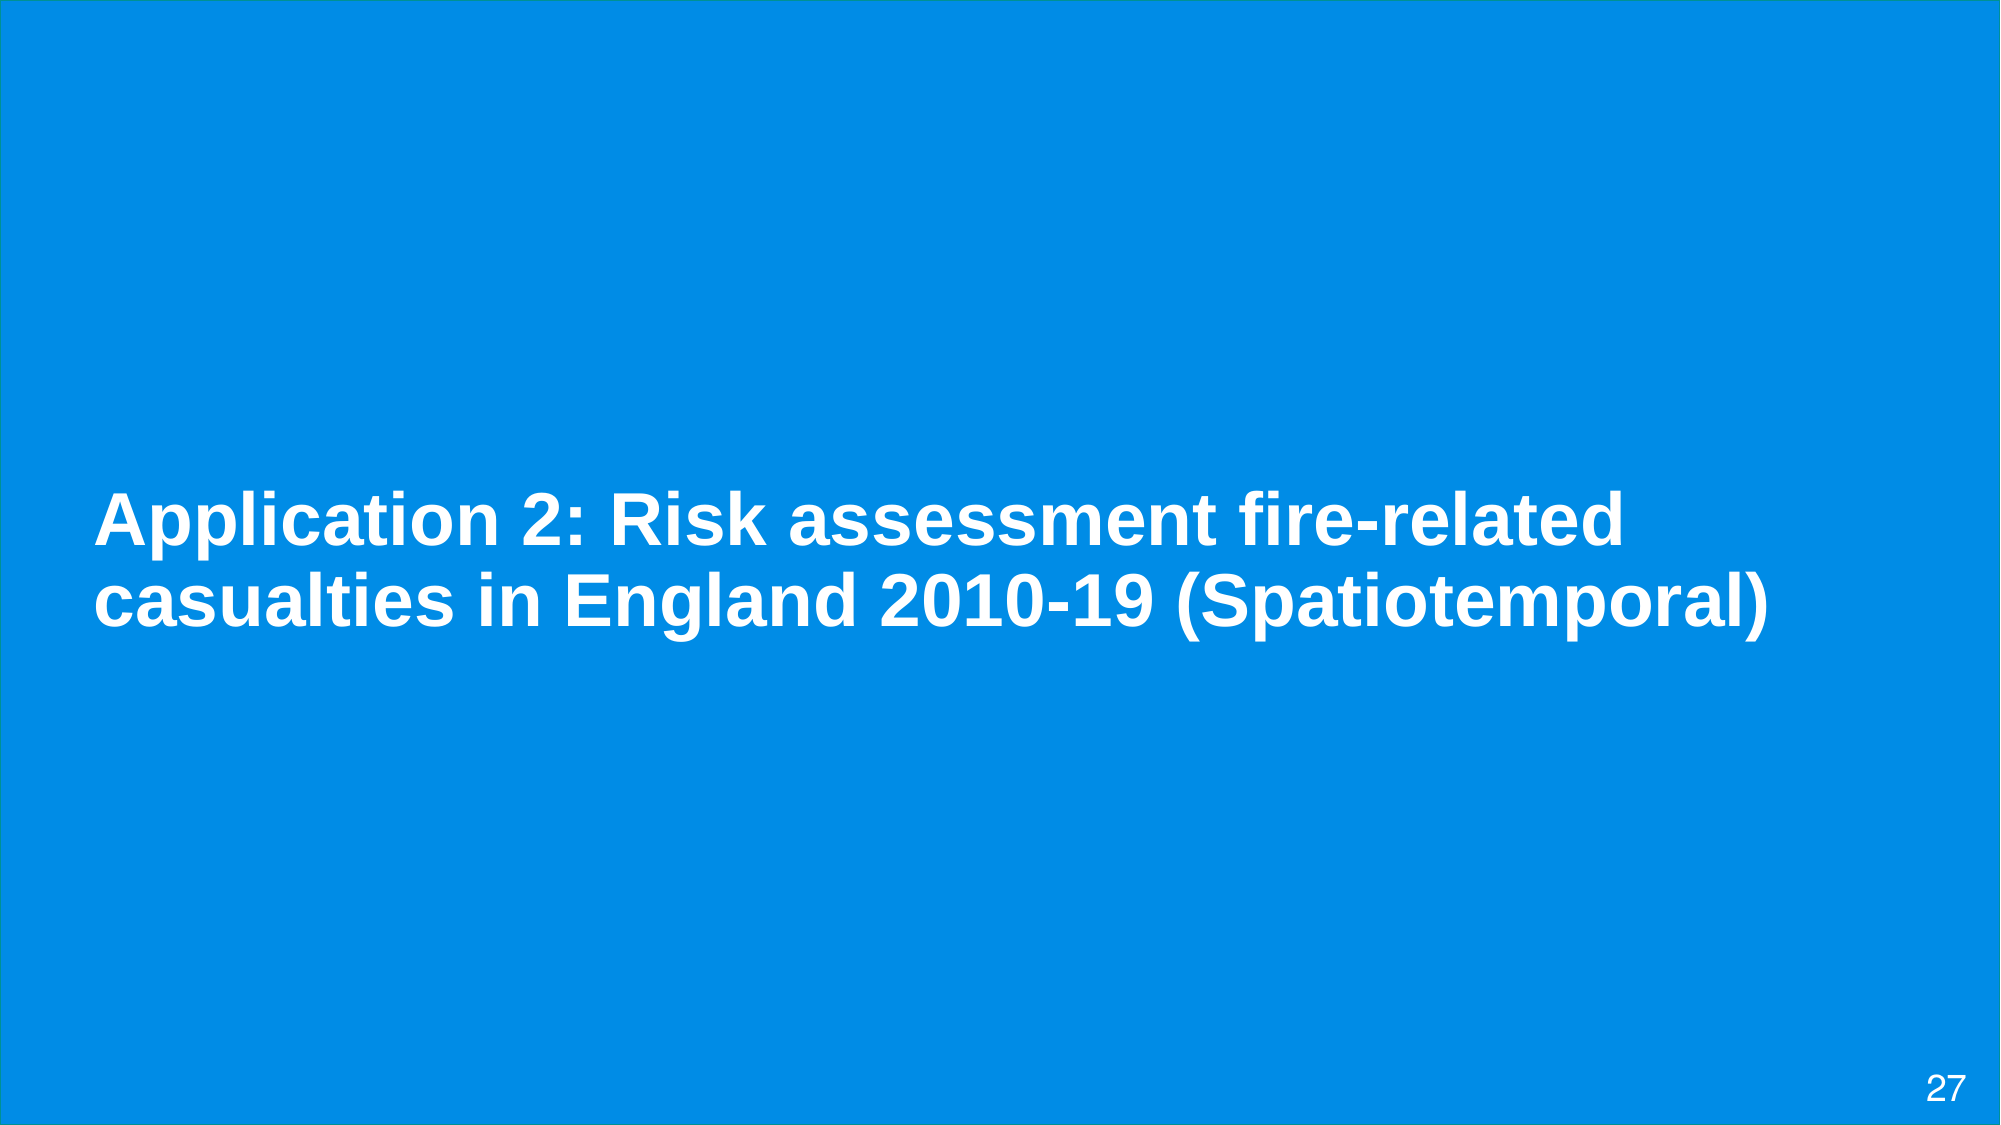

# Application 2: Risk assessment fire-related casualties in England 2010-19 (Spatiotemporal)
27